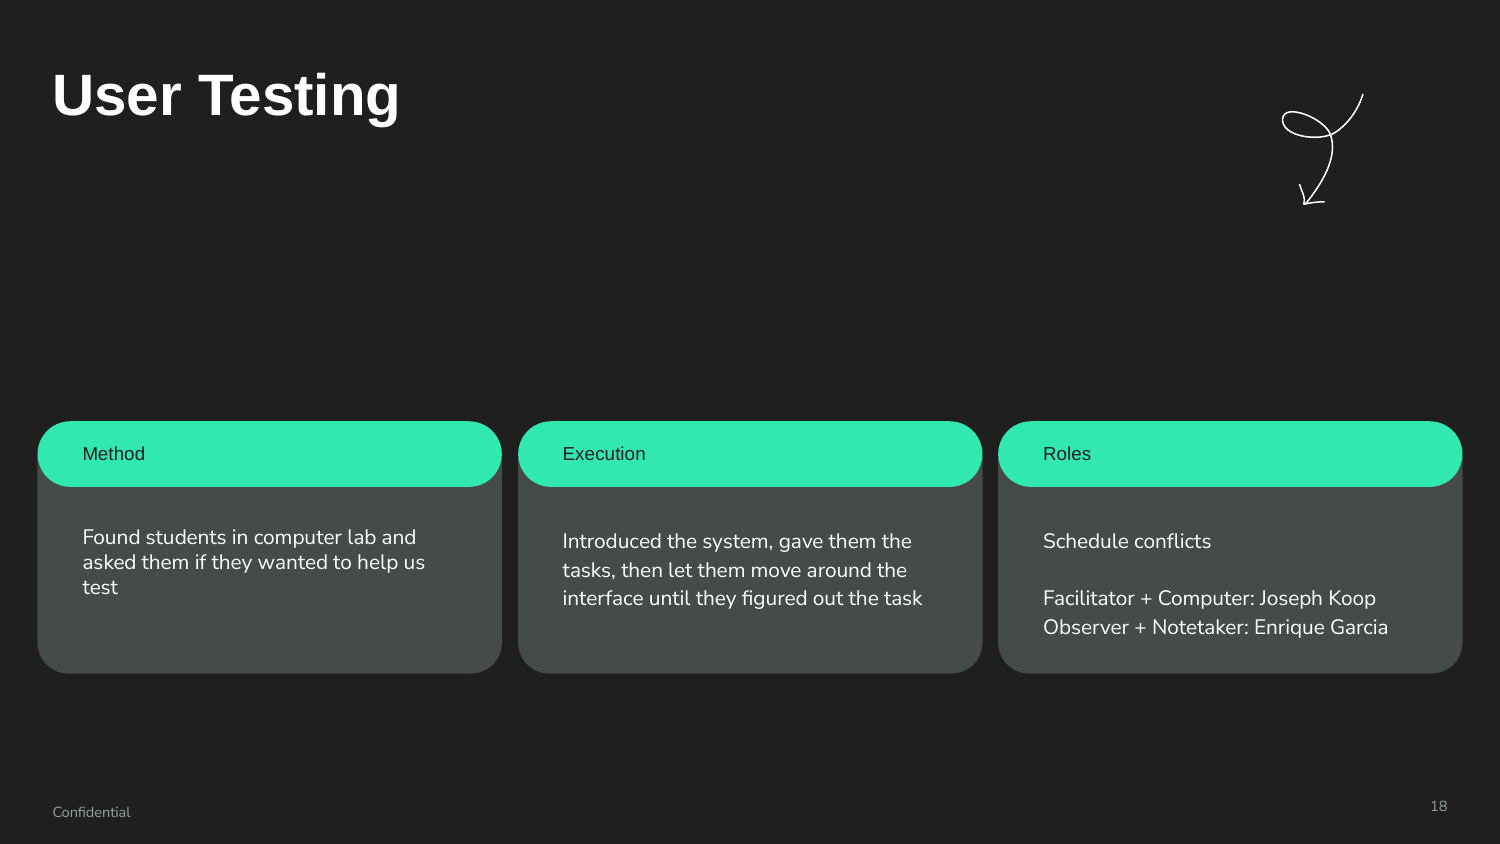

# User Testing

Method
Execution

Roles

Found students in computer lab and asked them if they wanted to help us test
Introduced the system, gave them the tasks, then let them move around the interface until they figured out the task
Schedule conflicts

Facilitator + Computer: Joseph Koop
Observer + Notetaker: Enrique Garcia
Confidential